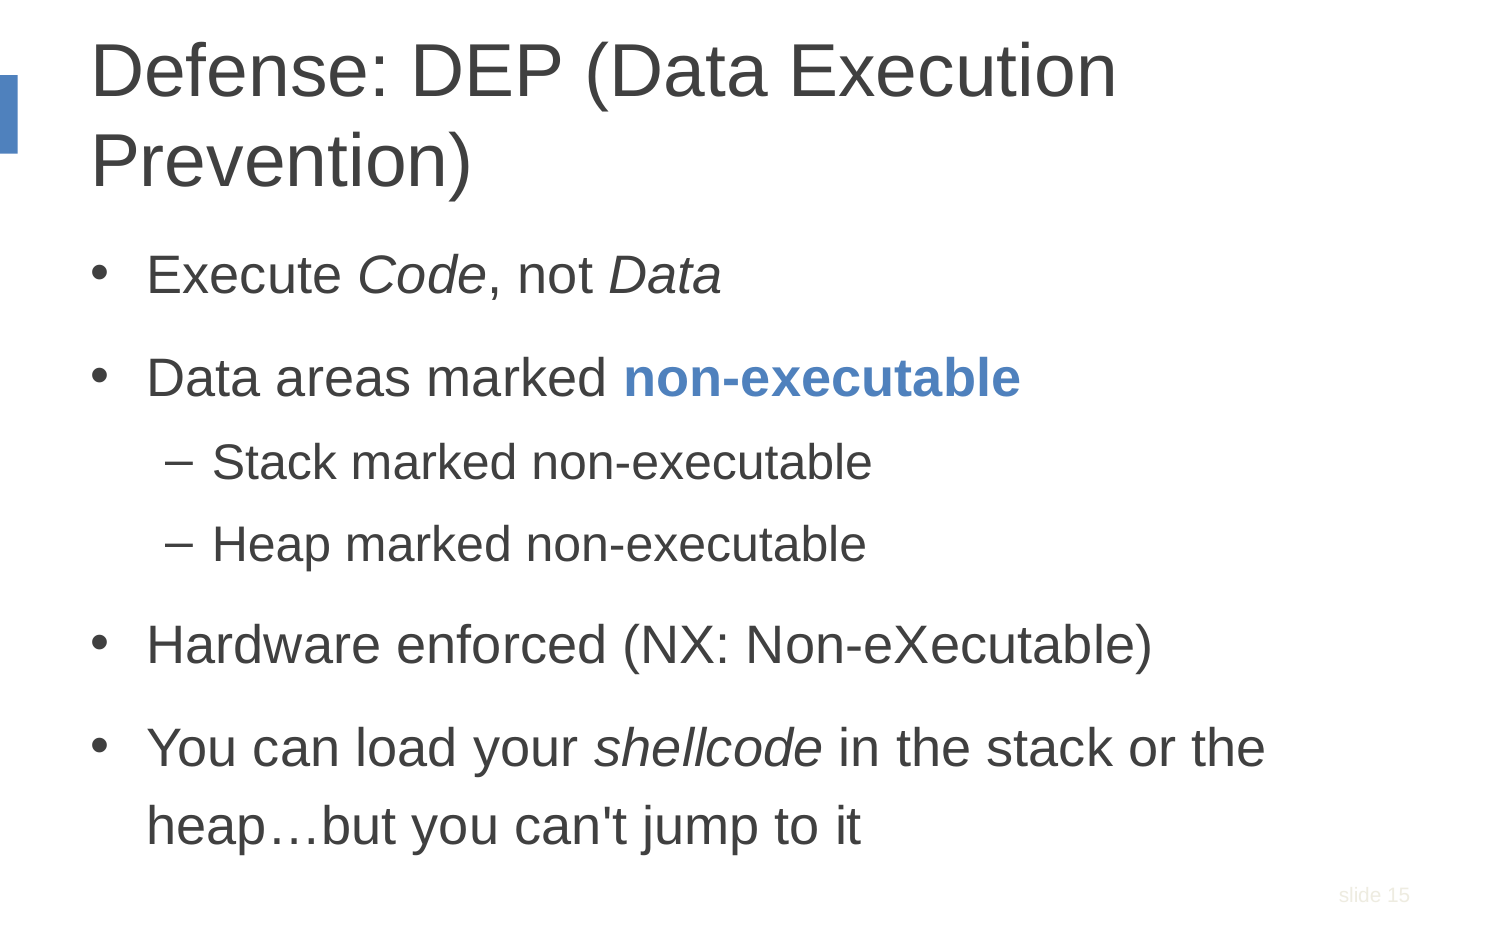

# Defense: DEP (Data Execution Prevention)
Execute Code, not Data
Data areas marked non-executable
Stack marked non-executable
Heap marked non-executable
Hardware enforced (NX: Non-eXecutable)
You can load your shellcode in the stack or the heap…but you can't jump to it
slide 15